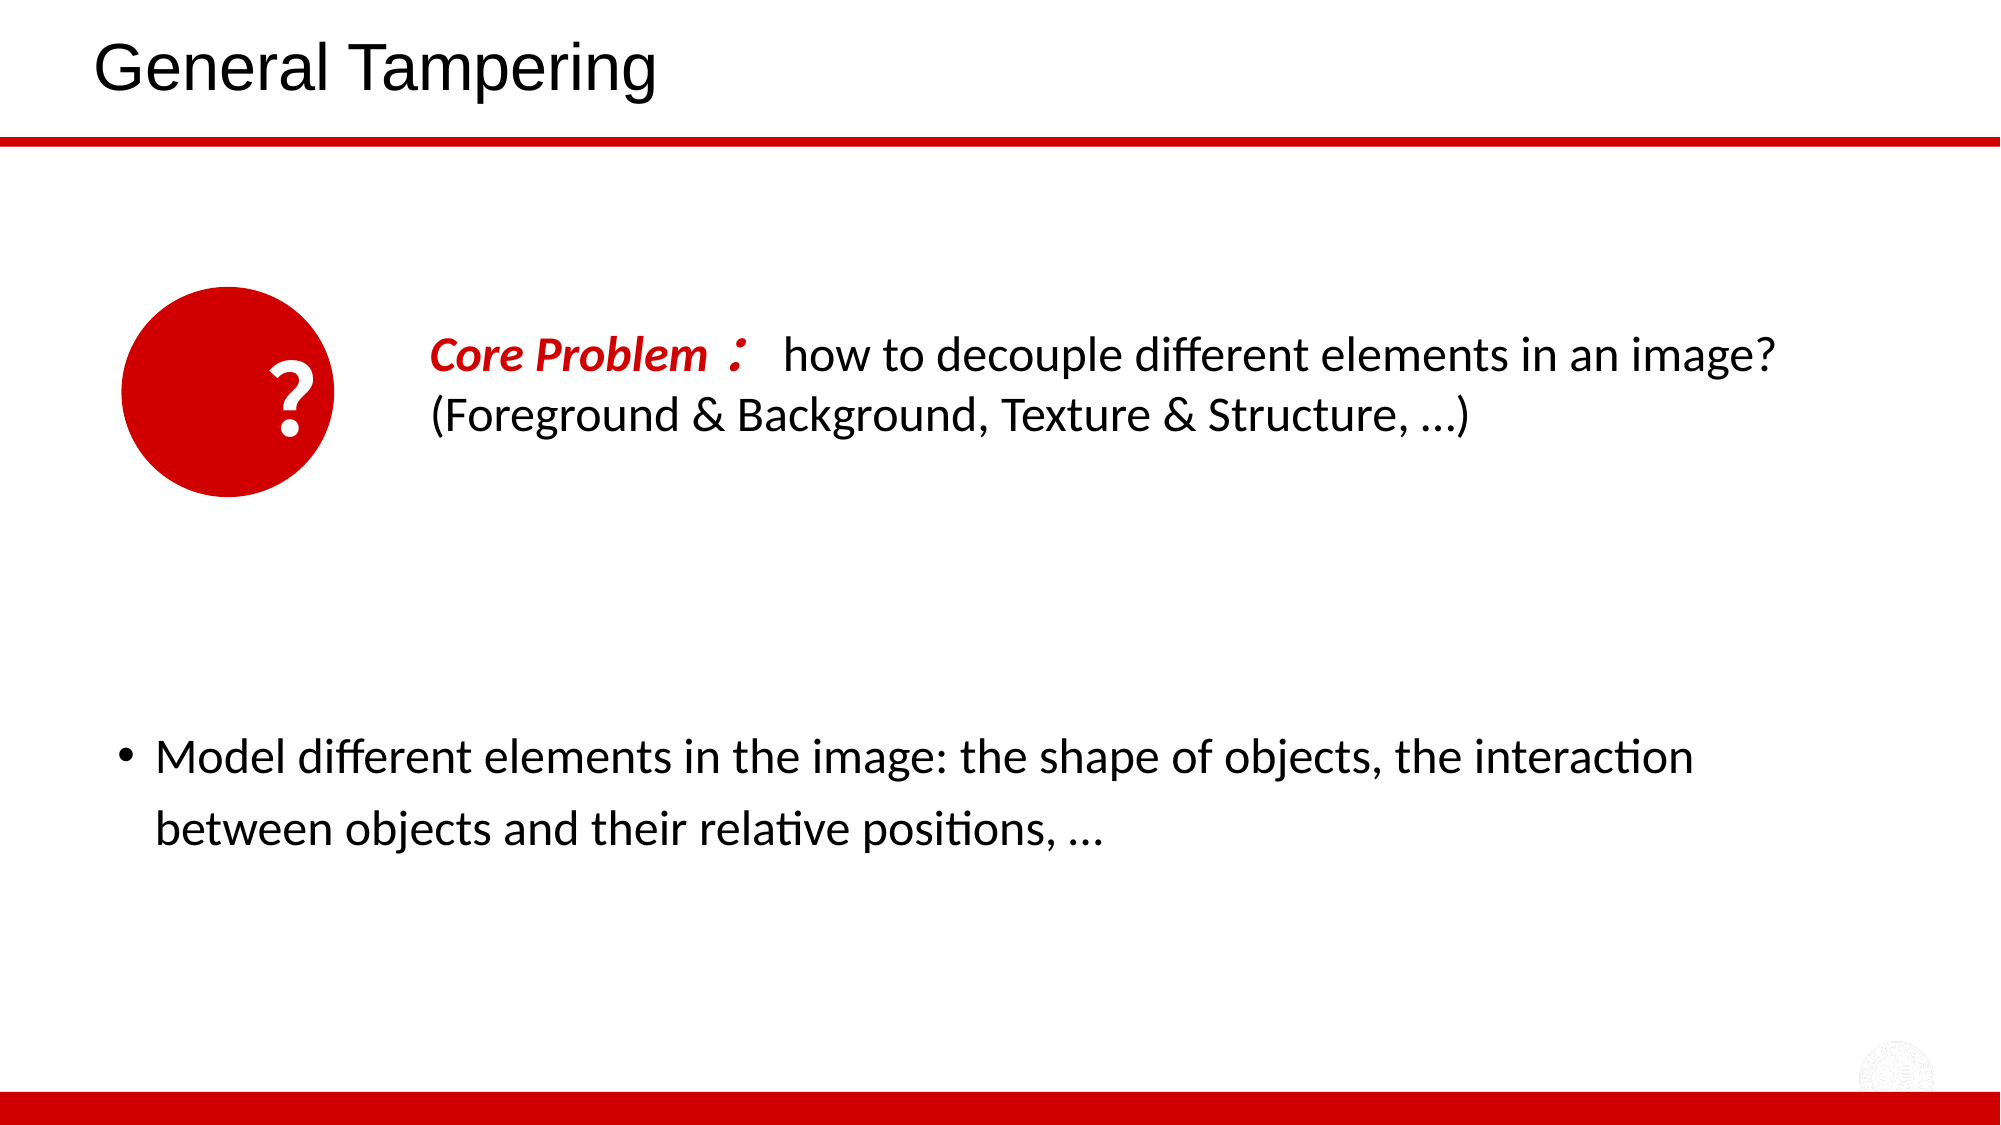

# General Tampering
  ？
Core Problem：how to decouple different elements in an image?
(Foreground & Background, Texture & Structure, …)
Model different elements in the image: the shape of objects, the interaction between objects and their relative positions, …